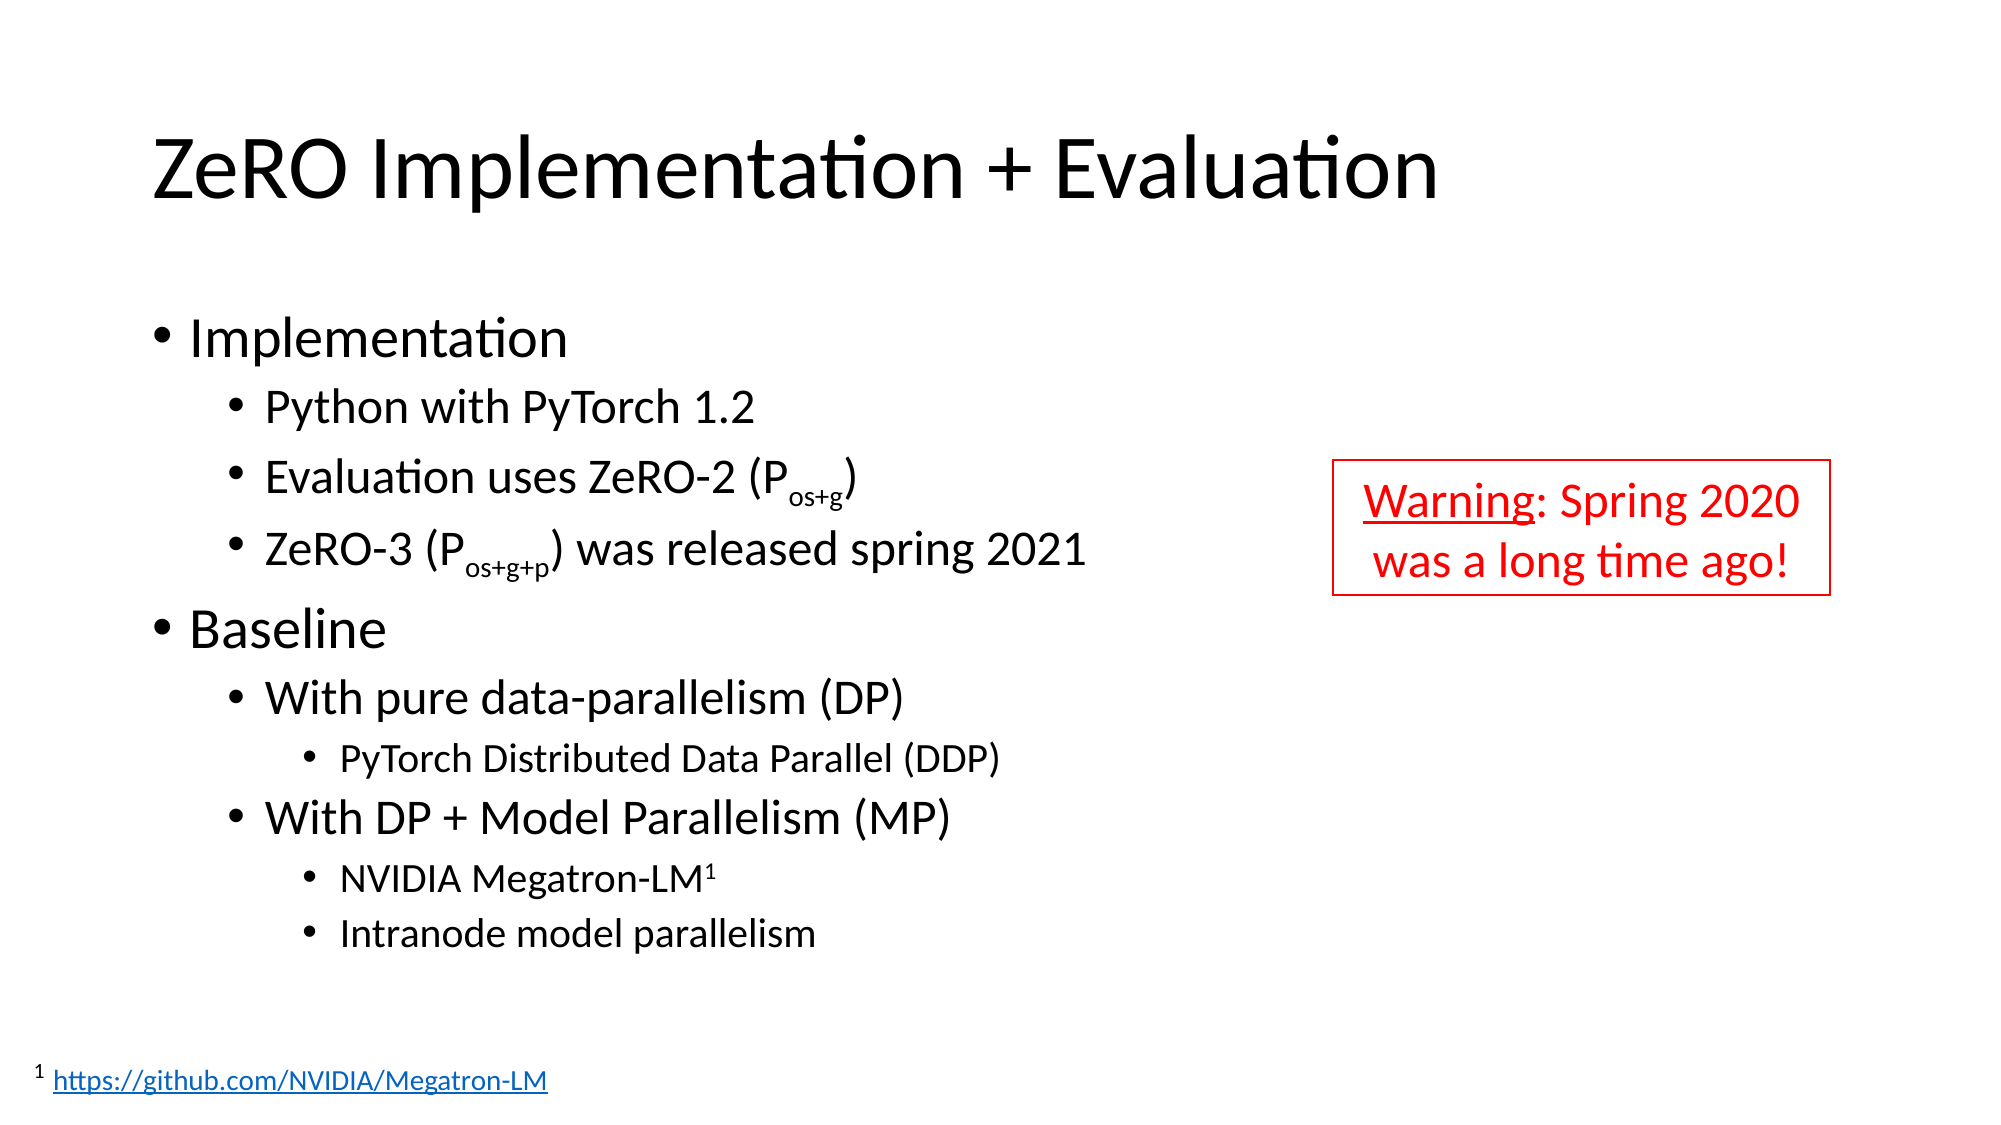

# ZeRO Implementation + Evaluation
Implementation
Python with PyTorch 1.2
Evaluation uses ZeRO-2 (Pos+g)
ZeRO-3 (Pos+g+p) was released spring 2021
Baseline
With pure data-parallelism (DP)
PyTorch Distributed Data Parallel (DDP)
With DP + Model Parallelism (MP)
NVIDIA Megatron-LM1
Intranode model parallelism
Warning: Spring 2020 was a long time ago!
1 https://github.com/NVIDIA/Megatron-LM